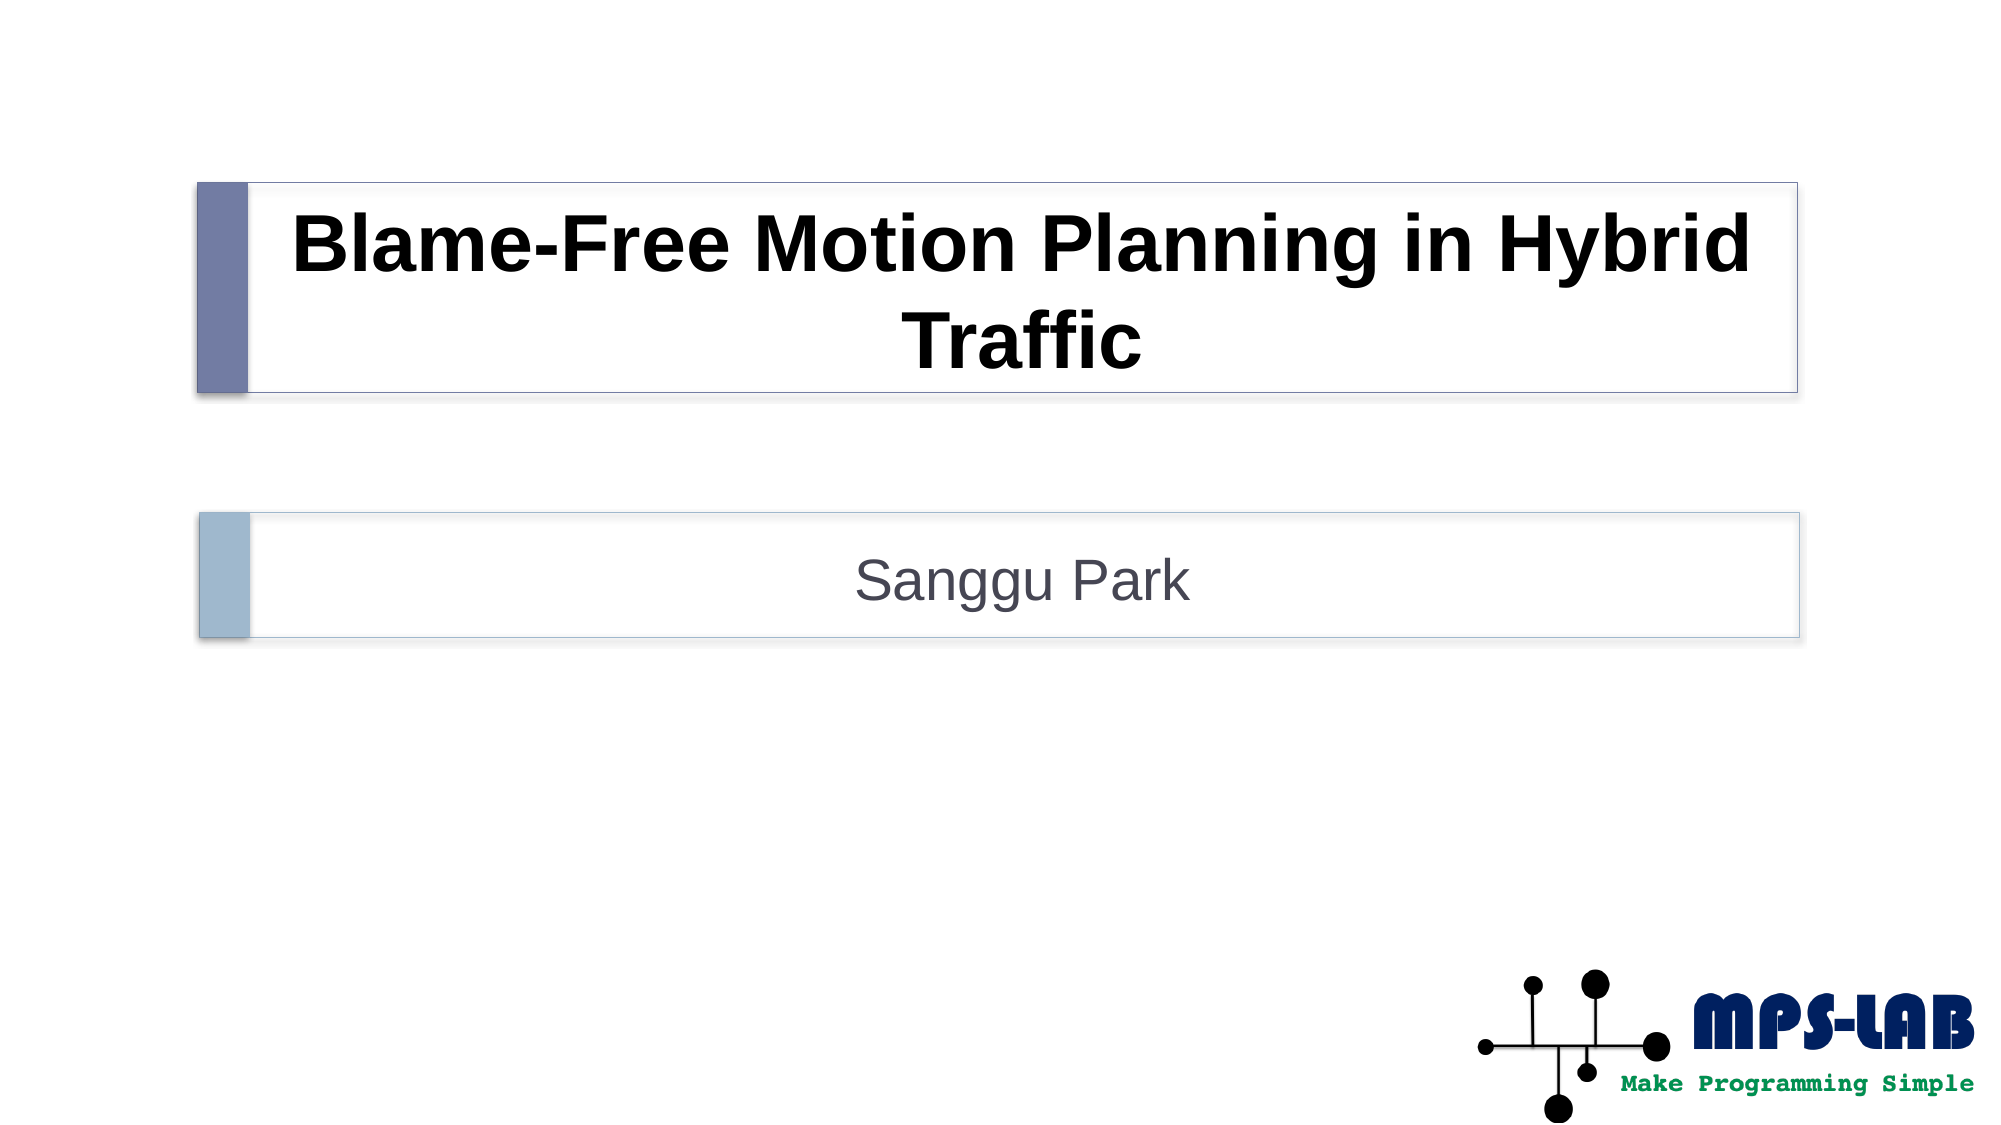

# Blame-Free Motion Planning in Hybrid Traffic
Sanggu Park